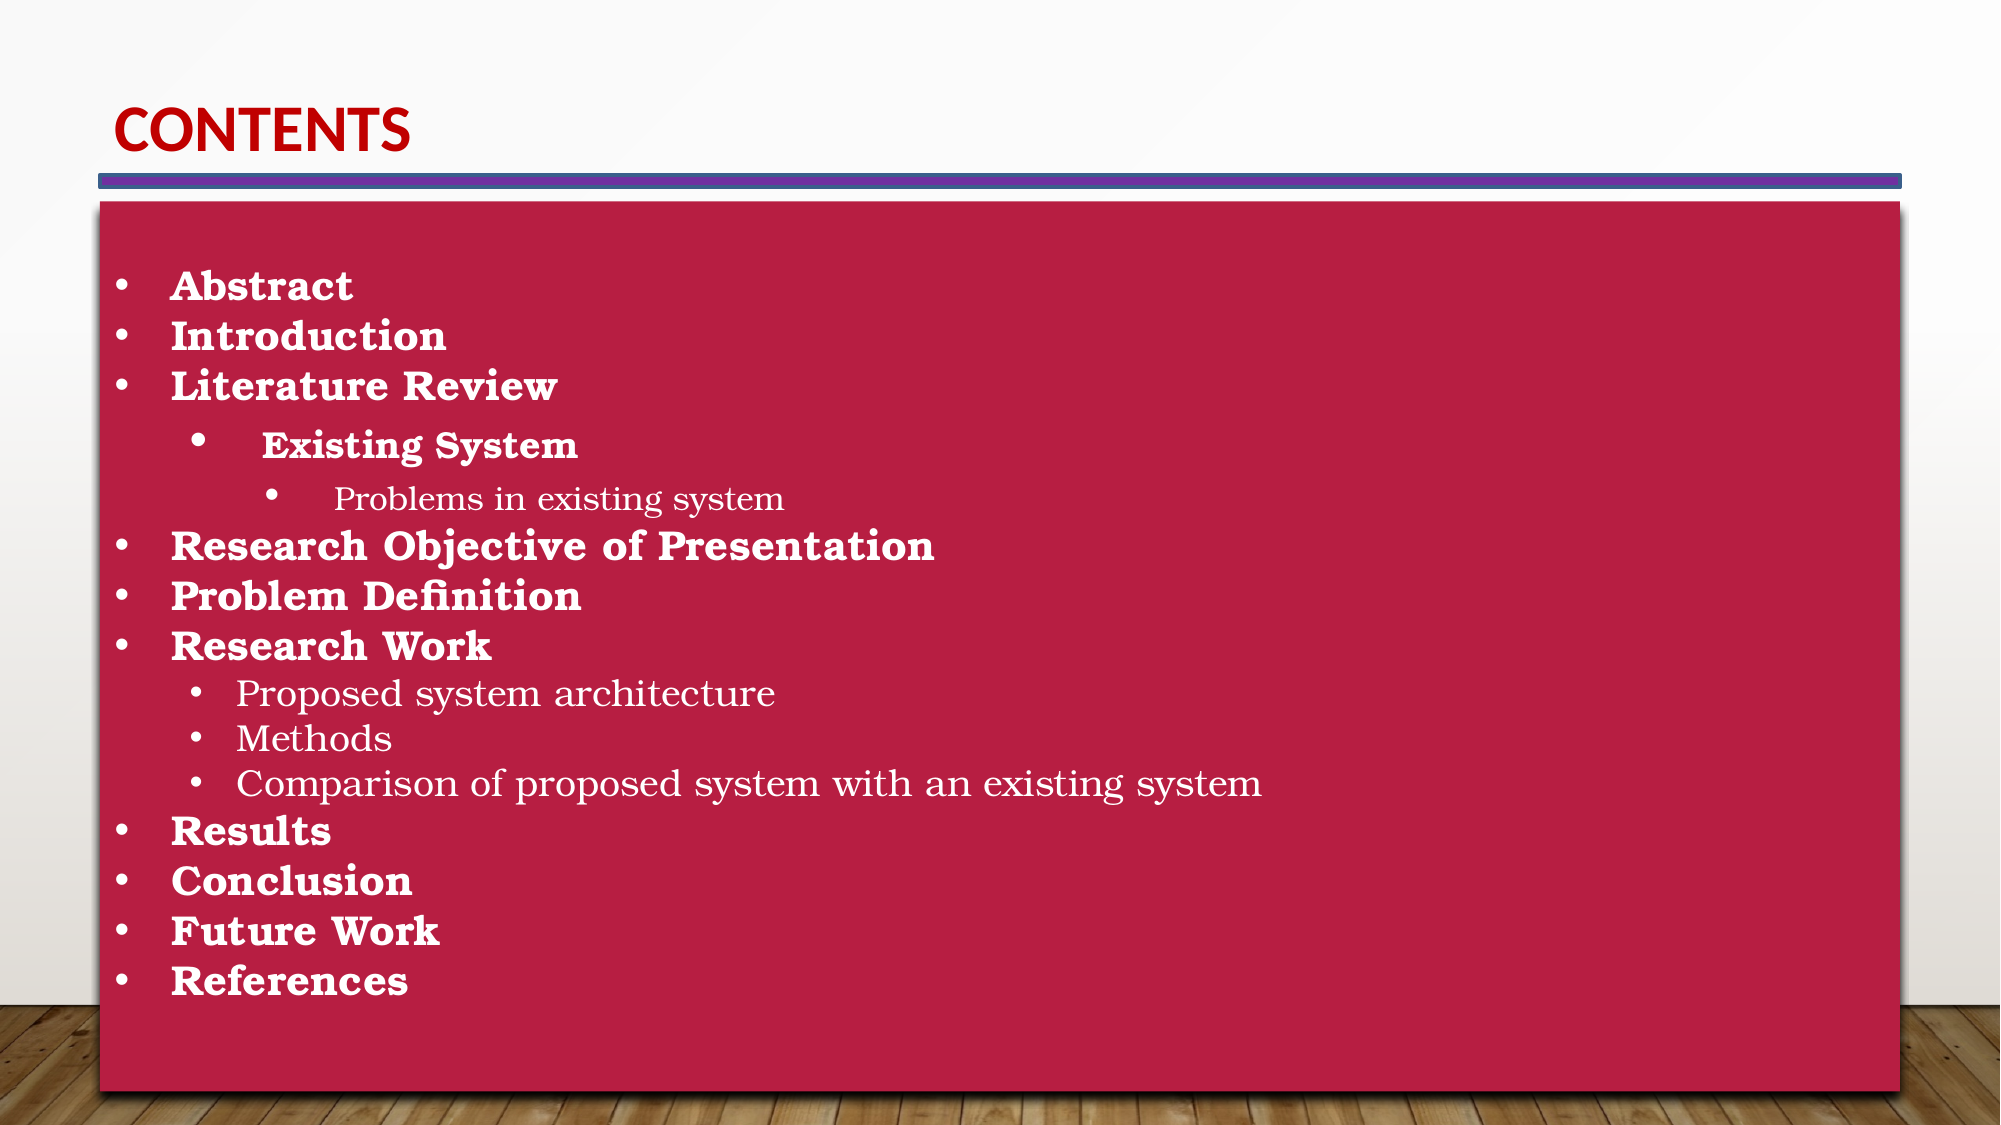

CONTENTS

Abstract
Introduction
Literature Review
 Existing System
 Problems in existing system
Research Objective of Presentation
Problem Definition
Research Work
Proposed system architecture
Methods
Comparison of proposed system with an existing system
Results
Conclusion
Future Work
References